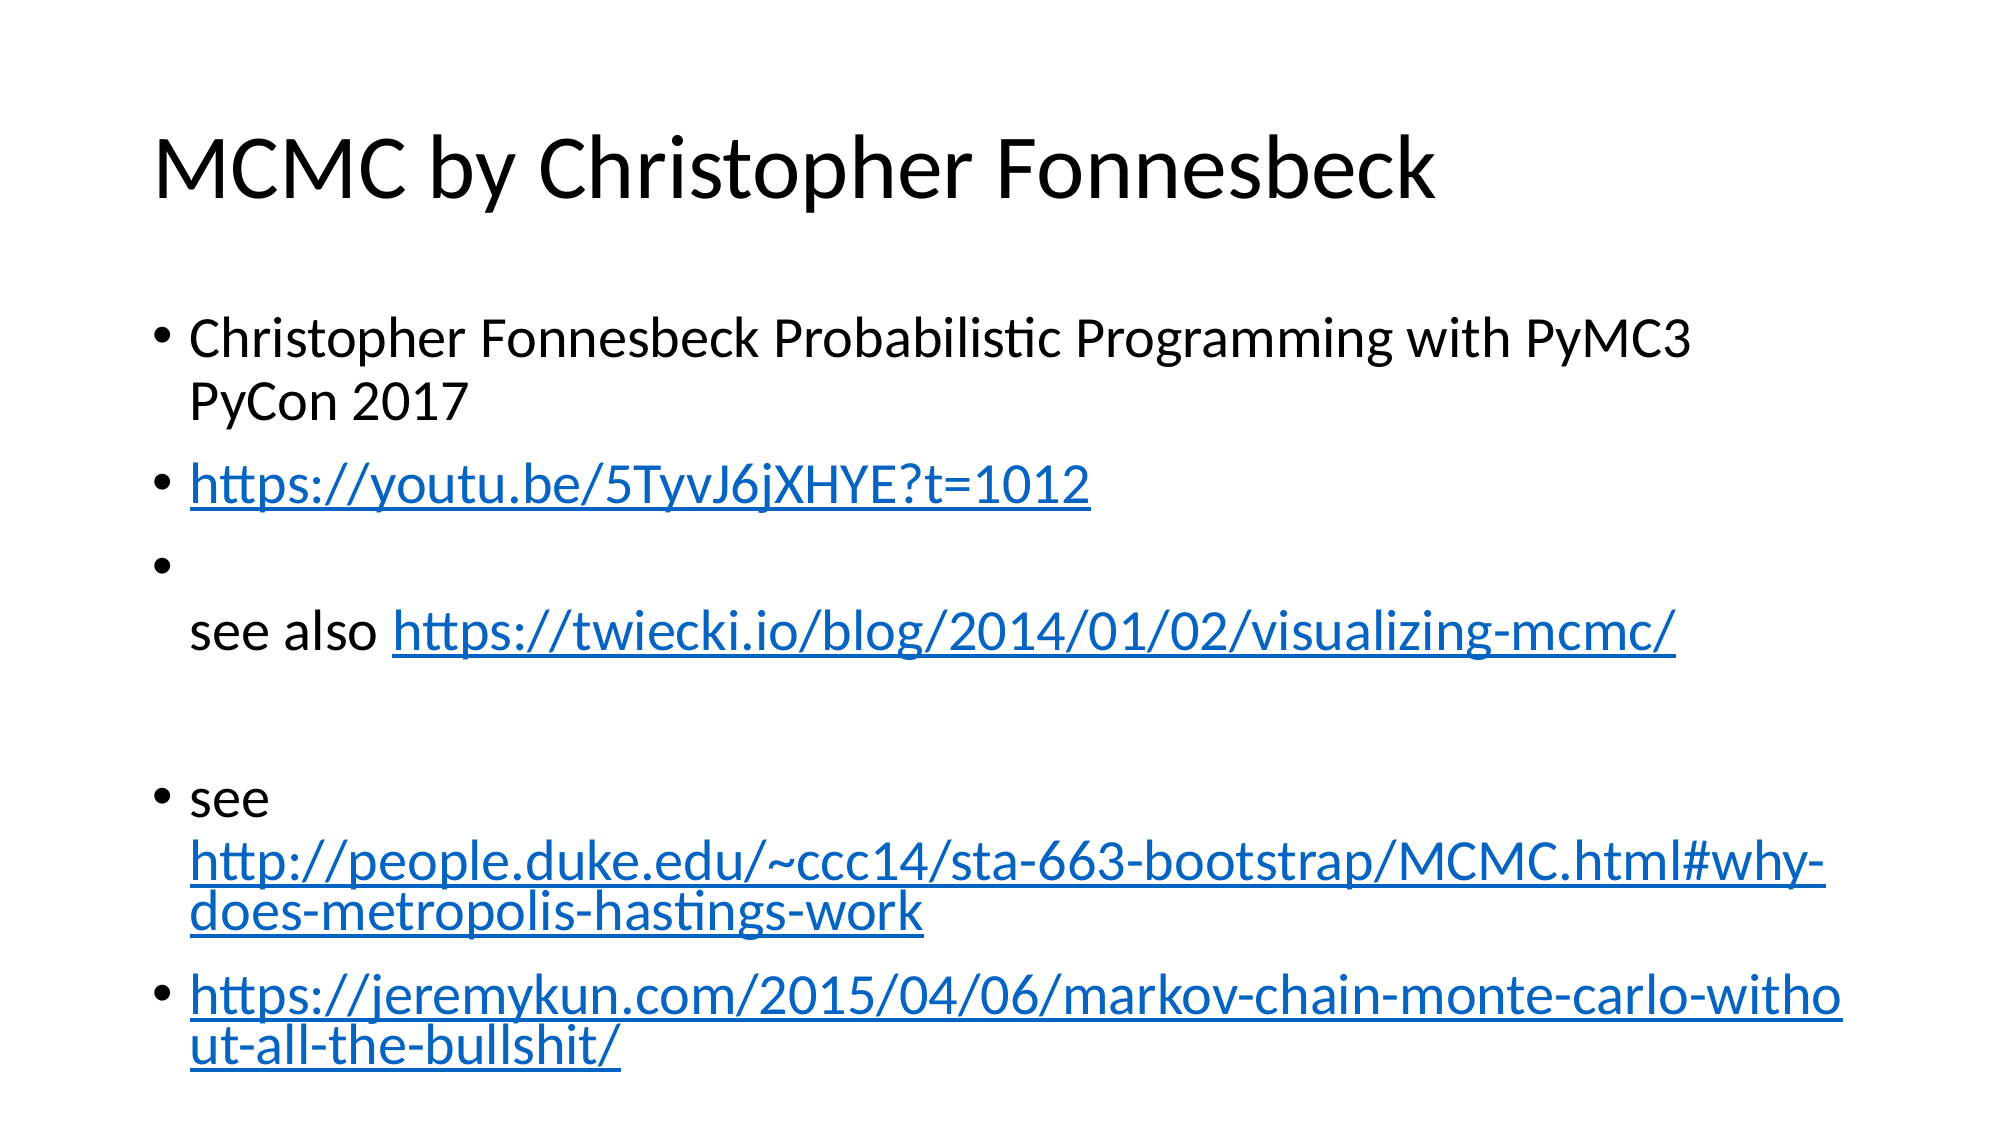

# MCMC by Christopher Fonnesbeck
Christopher Fonnesbeck Probabilistic Programming with PyMC3 PyCon 2017
https://youtu.be/5TyvJ6jXHYE?t=1012
see also https://twiecki.io/blog/2014/01/02/visualizing-mcmc/

see http://people.duke.edu/~ccc14/sta-663-bootstrap/MCMC.html#why-does-metropolis-hastings-work
https://jeremykun.com/2015/04/06/markov-chain-monte-carlo-without-all-the-bullshit/